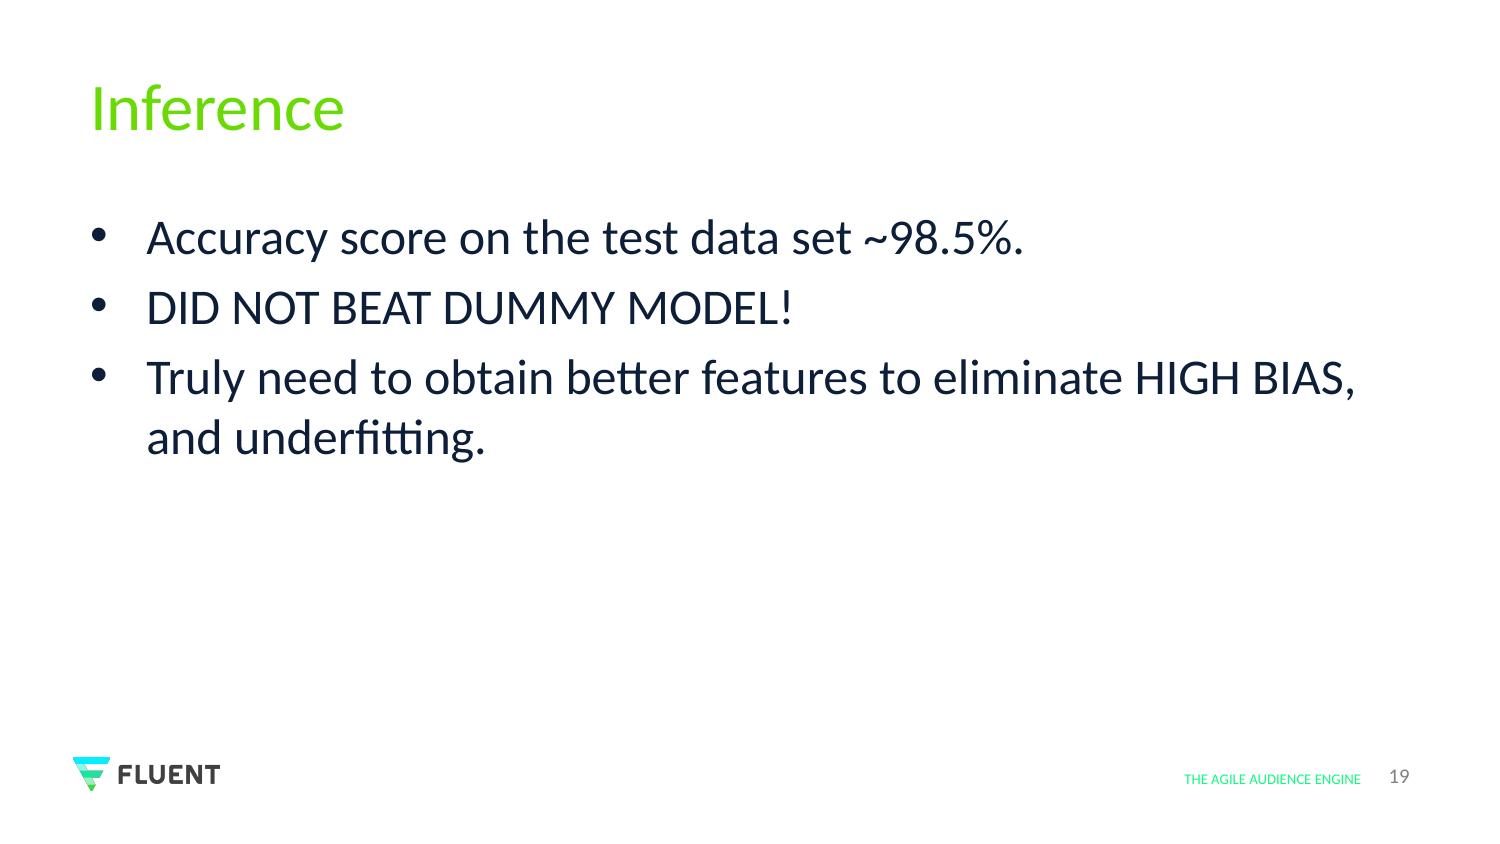

# Inference
Accuracy score on the test data set ~98.5%.
DID NOT BEAT DUMMY MODEL!
Truly need to obtain better features to eliminate HIGH BIAS, and underfitting.
19